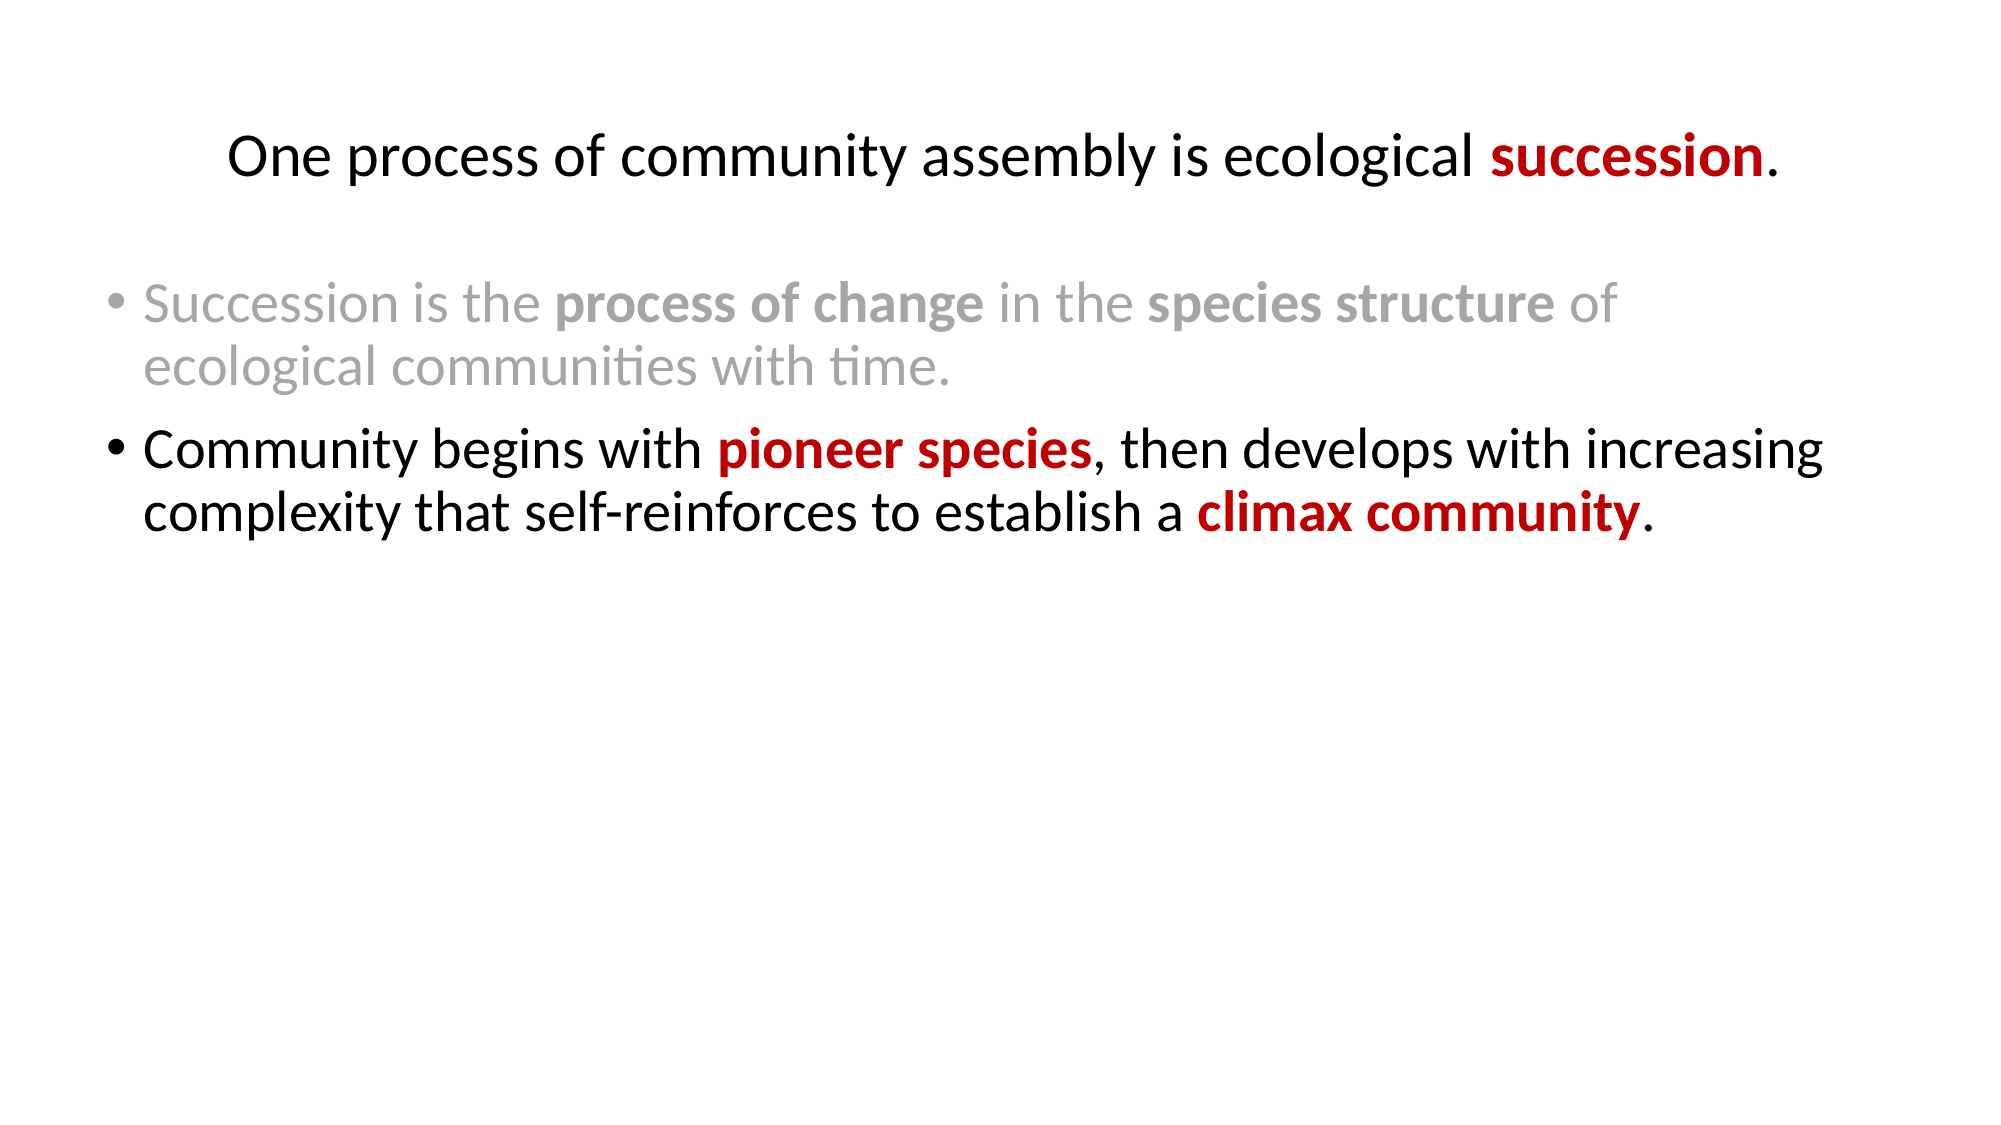

# One process of community assembly is ecological succession.
Succession is the process of change in the species structure of ecological communities with time.
Community begins with pioneer species, then develops with increasing complexity that self-reinforces to establish a climax community.